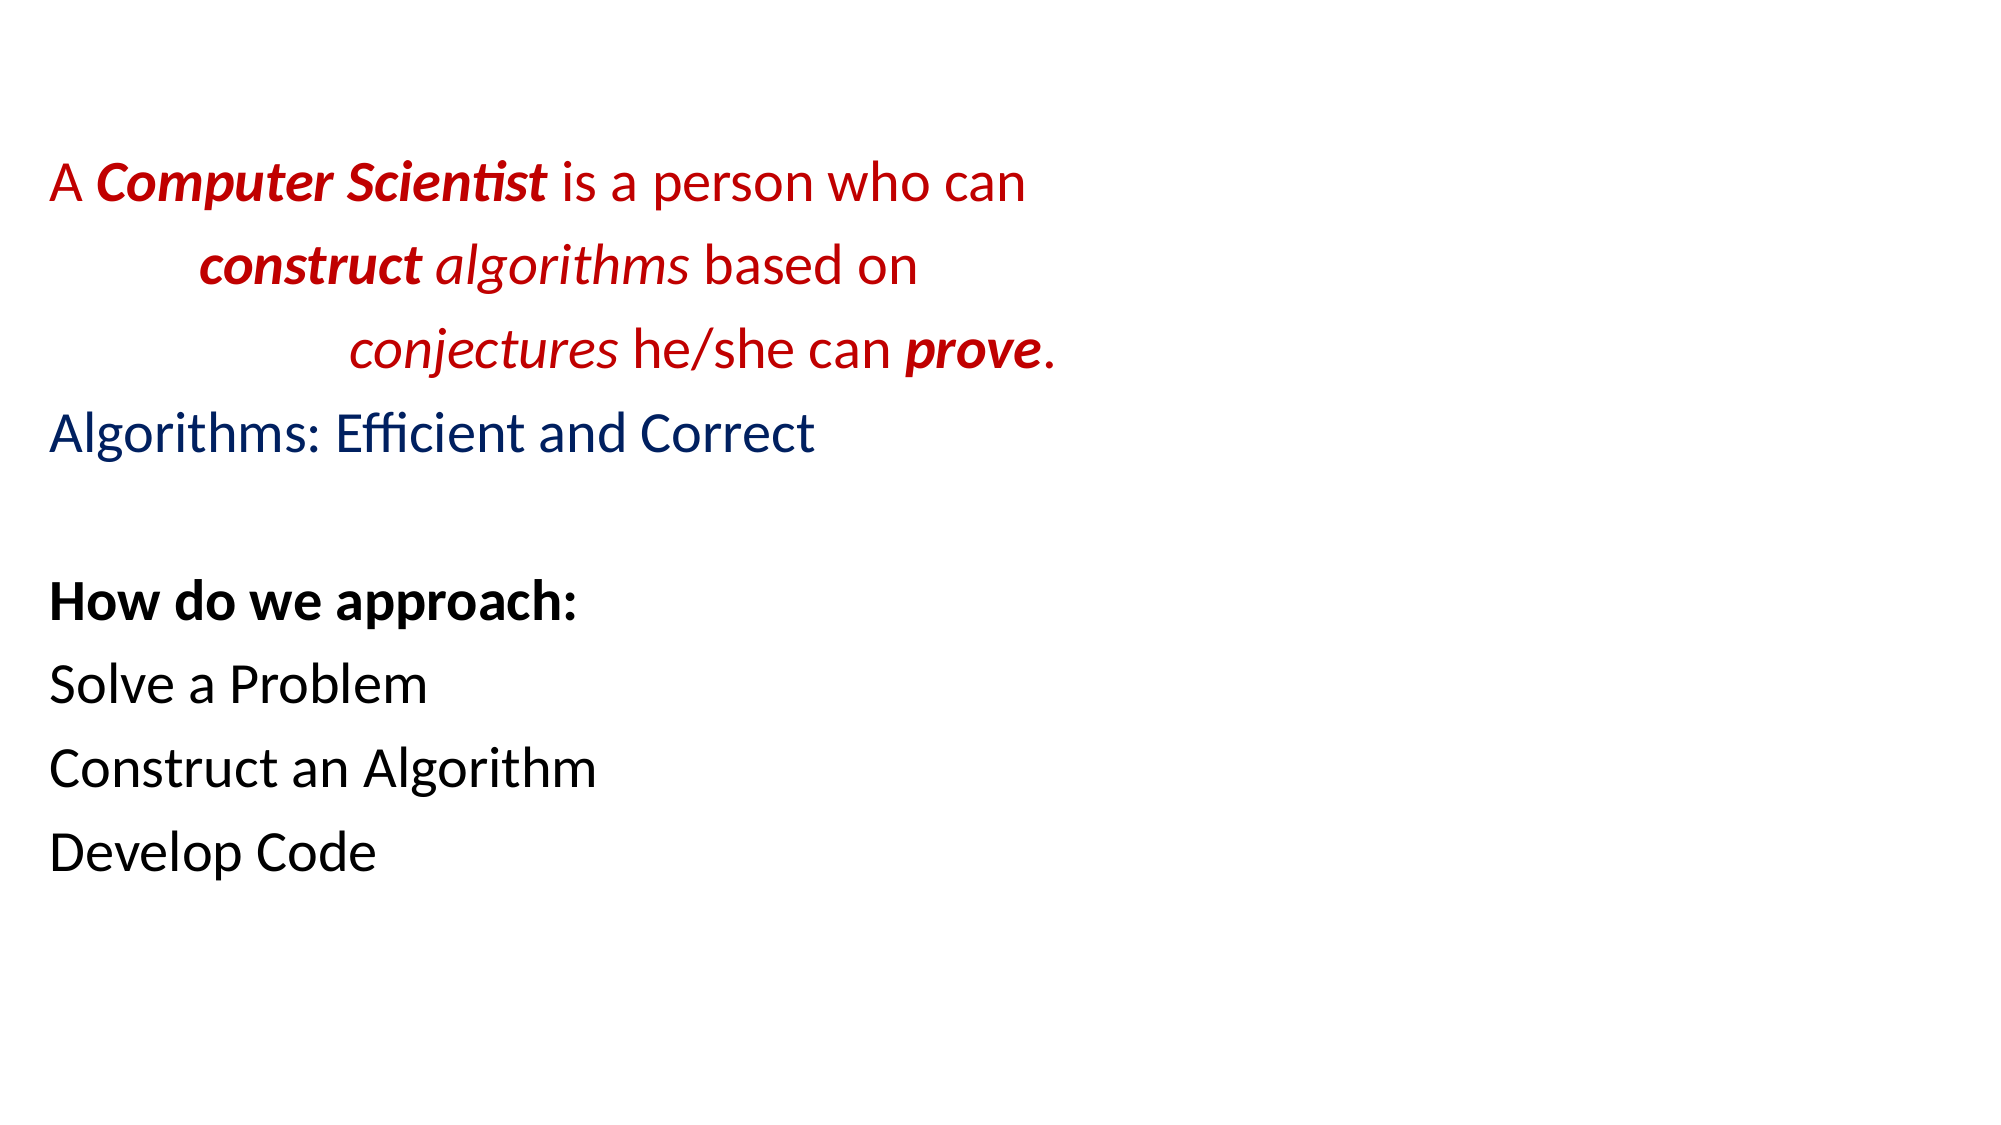

A Computer Scientist is a person who can
	construct algorithms based on
		conjectures he/she can prove.
Algorithms: Efficient and Correct

How do we approach:
Solve a Problem
Construct an Algorithm
Develop Code